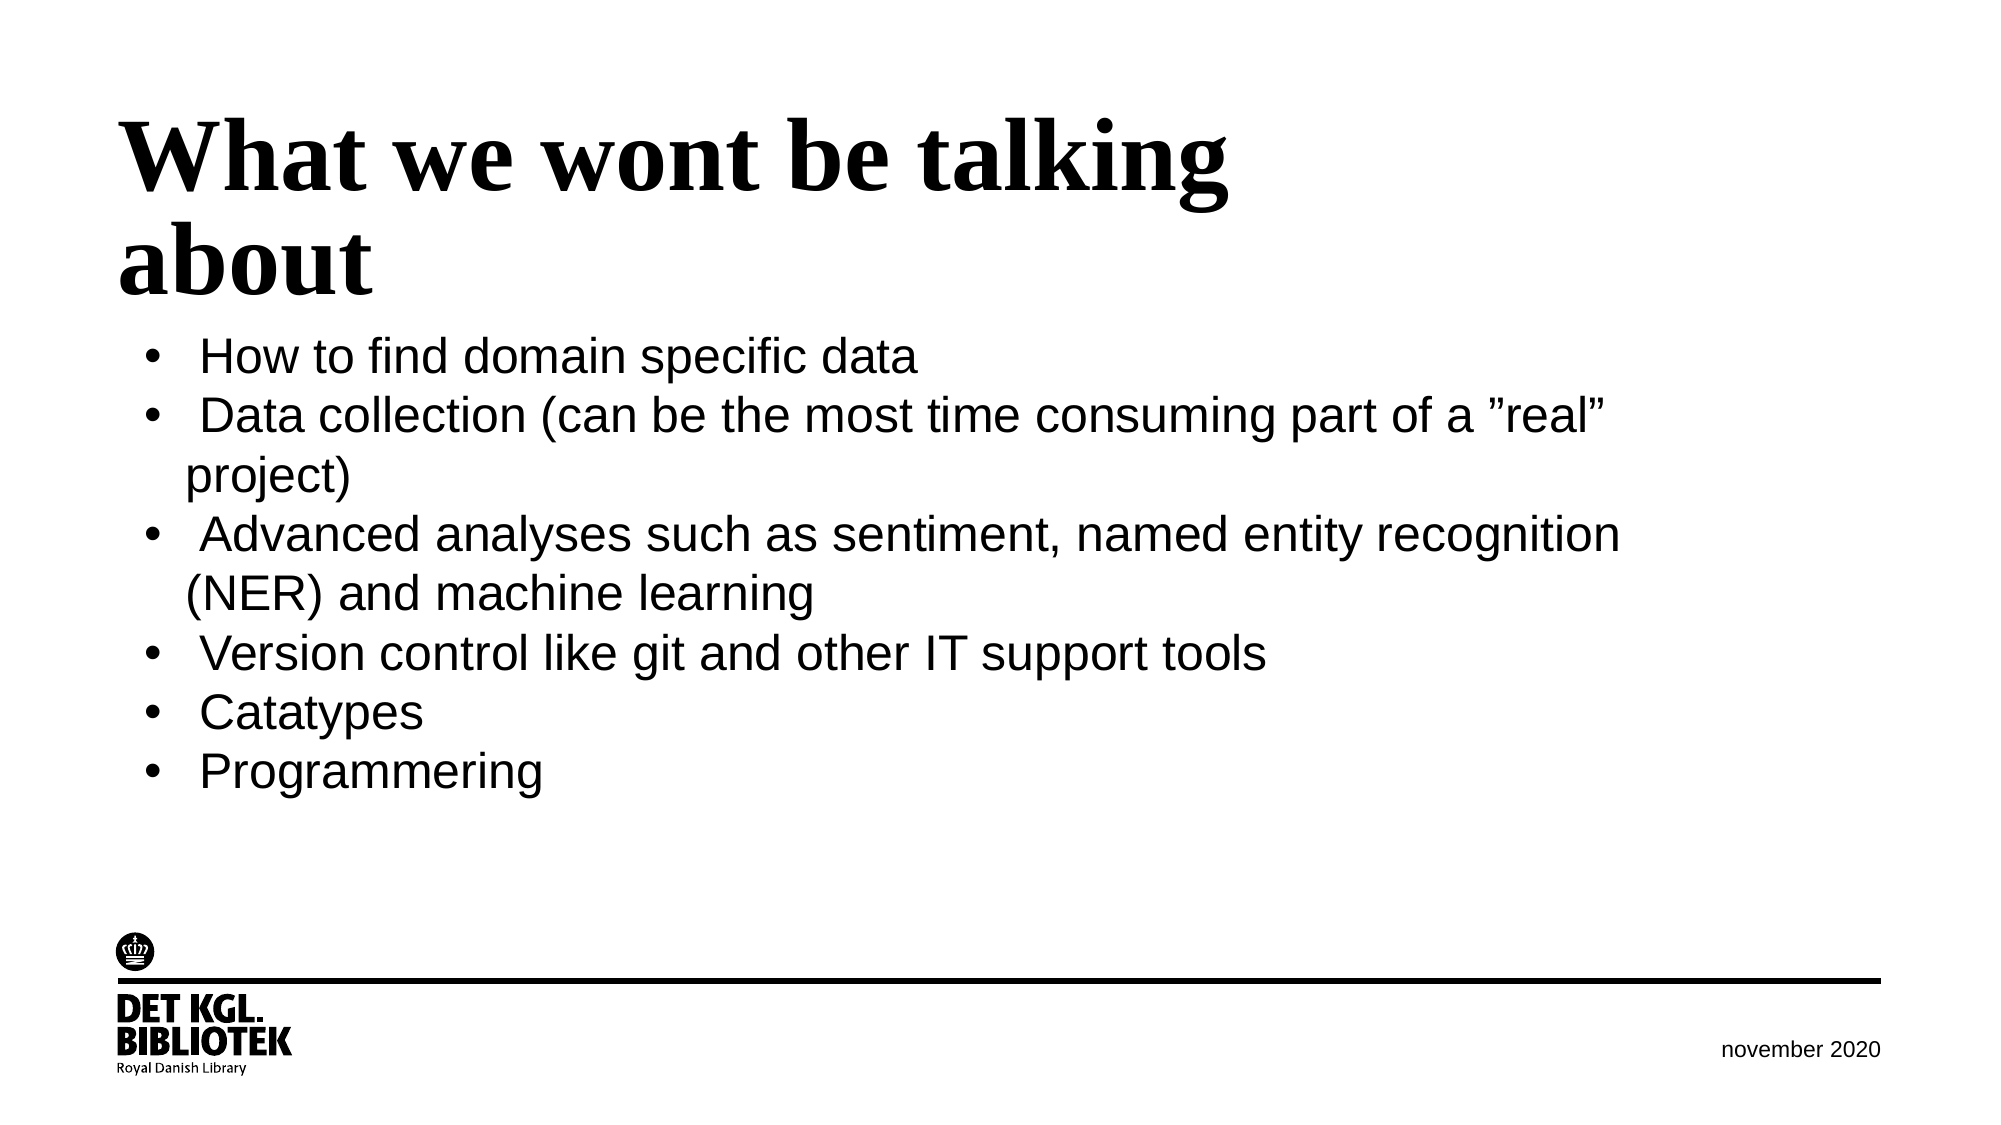

# What we wont be talking about
 How to find domain specific data
 Data collection (can be the most time consuming part of a ”real” project)
 Advanced analyses such as sentiment, named entity recognition (NER) and machine learning
 Version control like git and other IT support tools
 Catatypes
 Programmering
november 2020